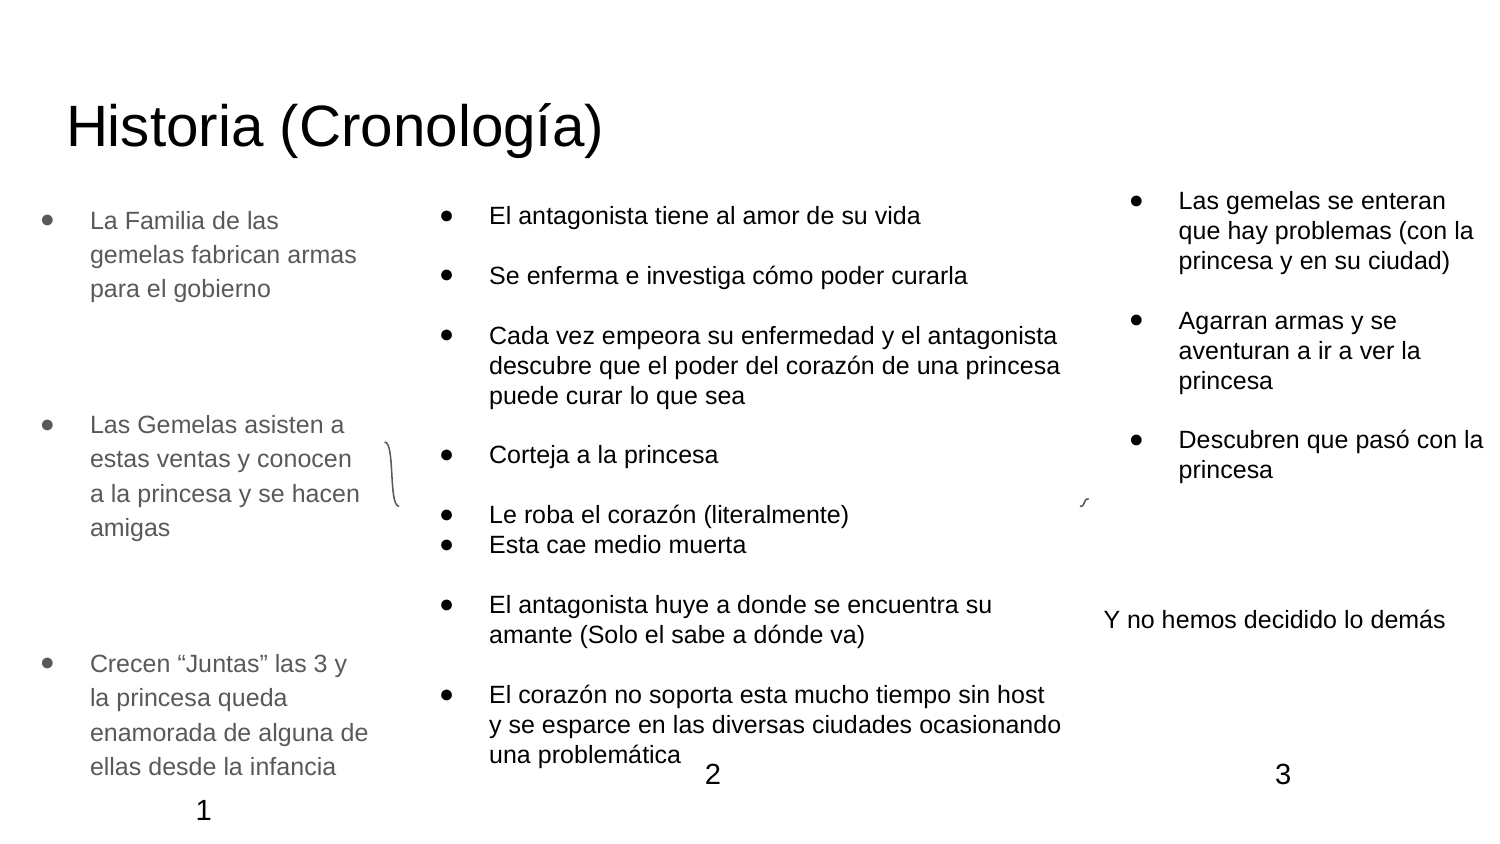

# Historia (Cronología)
Las gemelas se enteran que hay problemas (con la princesa y en su ciudad)

Agarran armas y se aventuran a ir a ver la princesa

Descubren que pasó con la princesa

Y no hemos decidido lo demás
La Familia de las gemelas fabrican armas para el gobierno

Las Gemelas asisten a estas ventas y conocen a la princesa y se hacen amigas

Crecen “Juntas” las 3 y la princesa queda enamorada de alguna de ellas desde la infancia

El antagonista tiene al amor de su vida

Se enferma e investiga cómo poder curarla

Cada vez empeora su enfermedad y el antagonista descubre que el poder del corazón de una princesa puede curar lo que sea

Corteja a la princesa

Le roba el corazón (literalmente)
Esta cae medio muerta

El antagonista huye a donde se encuentra su amante (Solo el sabe a dónde va)

El corazón no soporta esta mucho tiempo sin host y se esparce en las diversas ciudades ocasionando una problemática

2
3
1